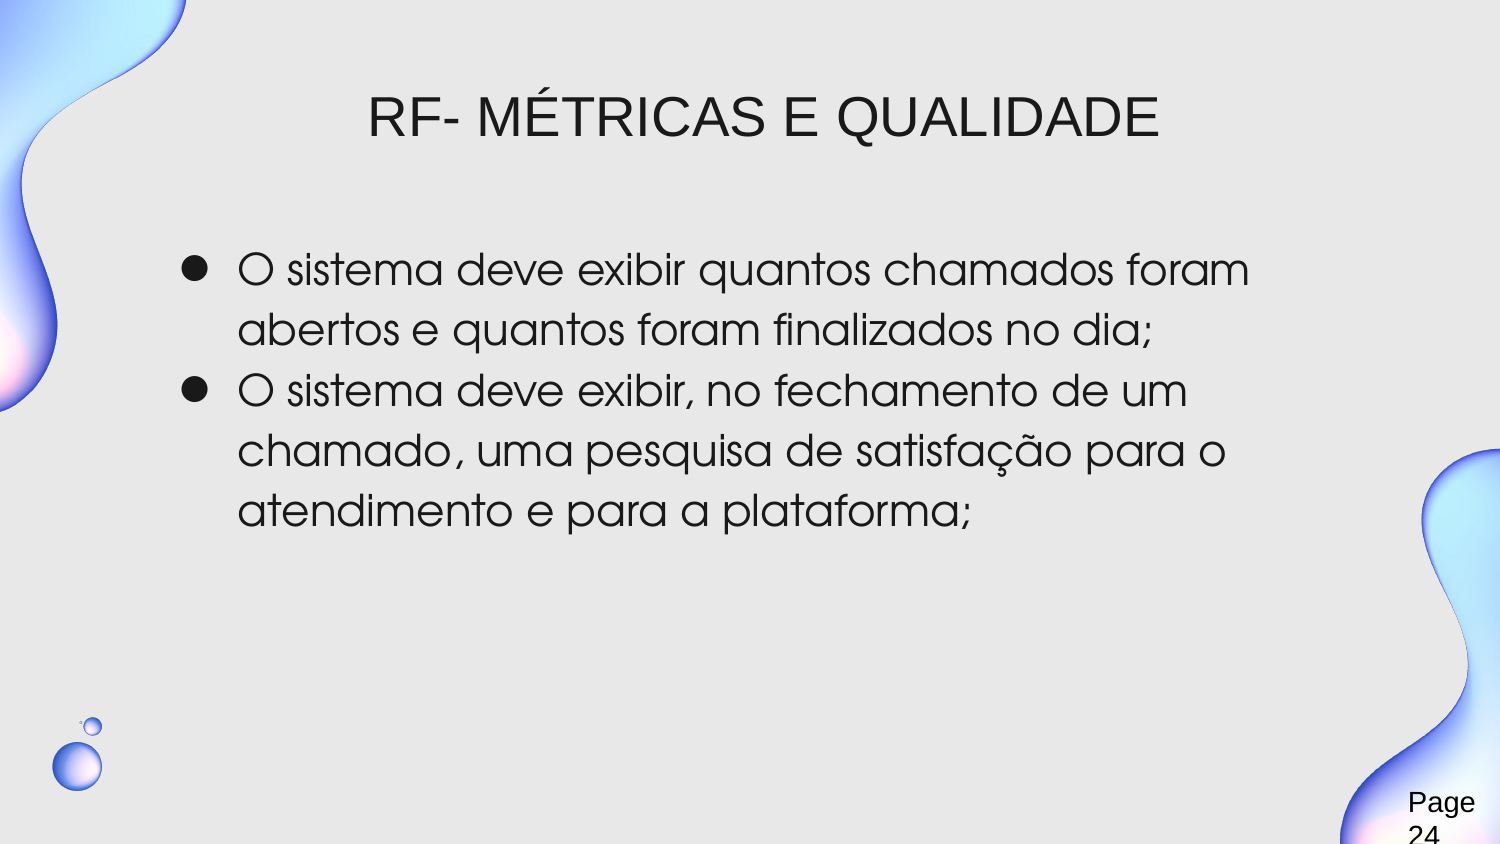

RF- MÉTRICAS E QUALIDADE
O sistema deve exibir quantos chamados foram abertos e quantos foram finalizados no dia;
O sistema deve exibir, no fechamento de um chamado, uma pesquisa de satisfação para o atendimento e para a plataforma;

Page 24